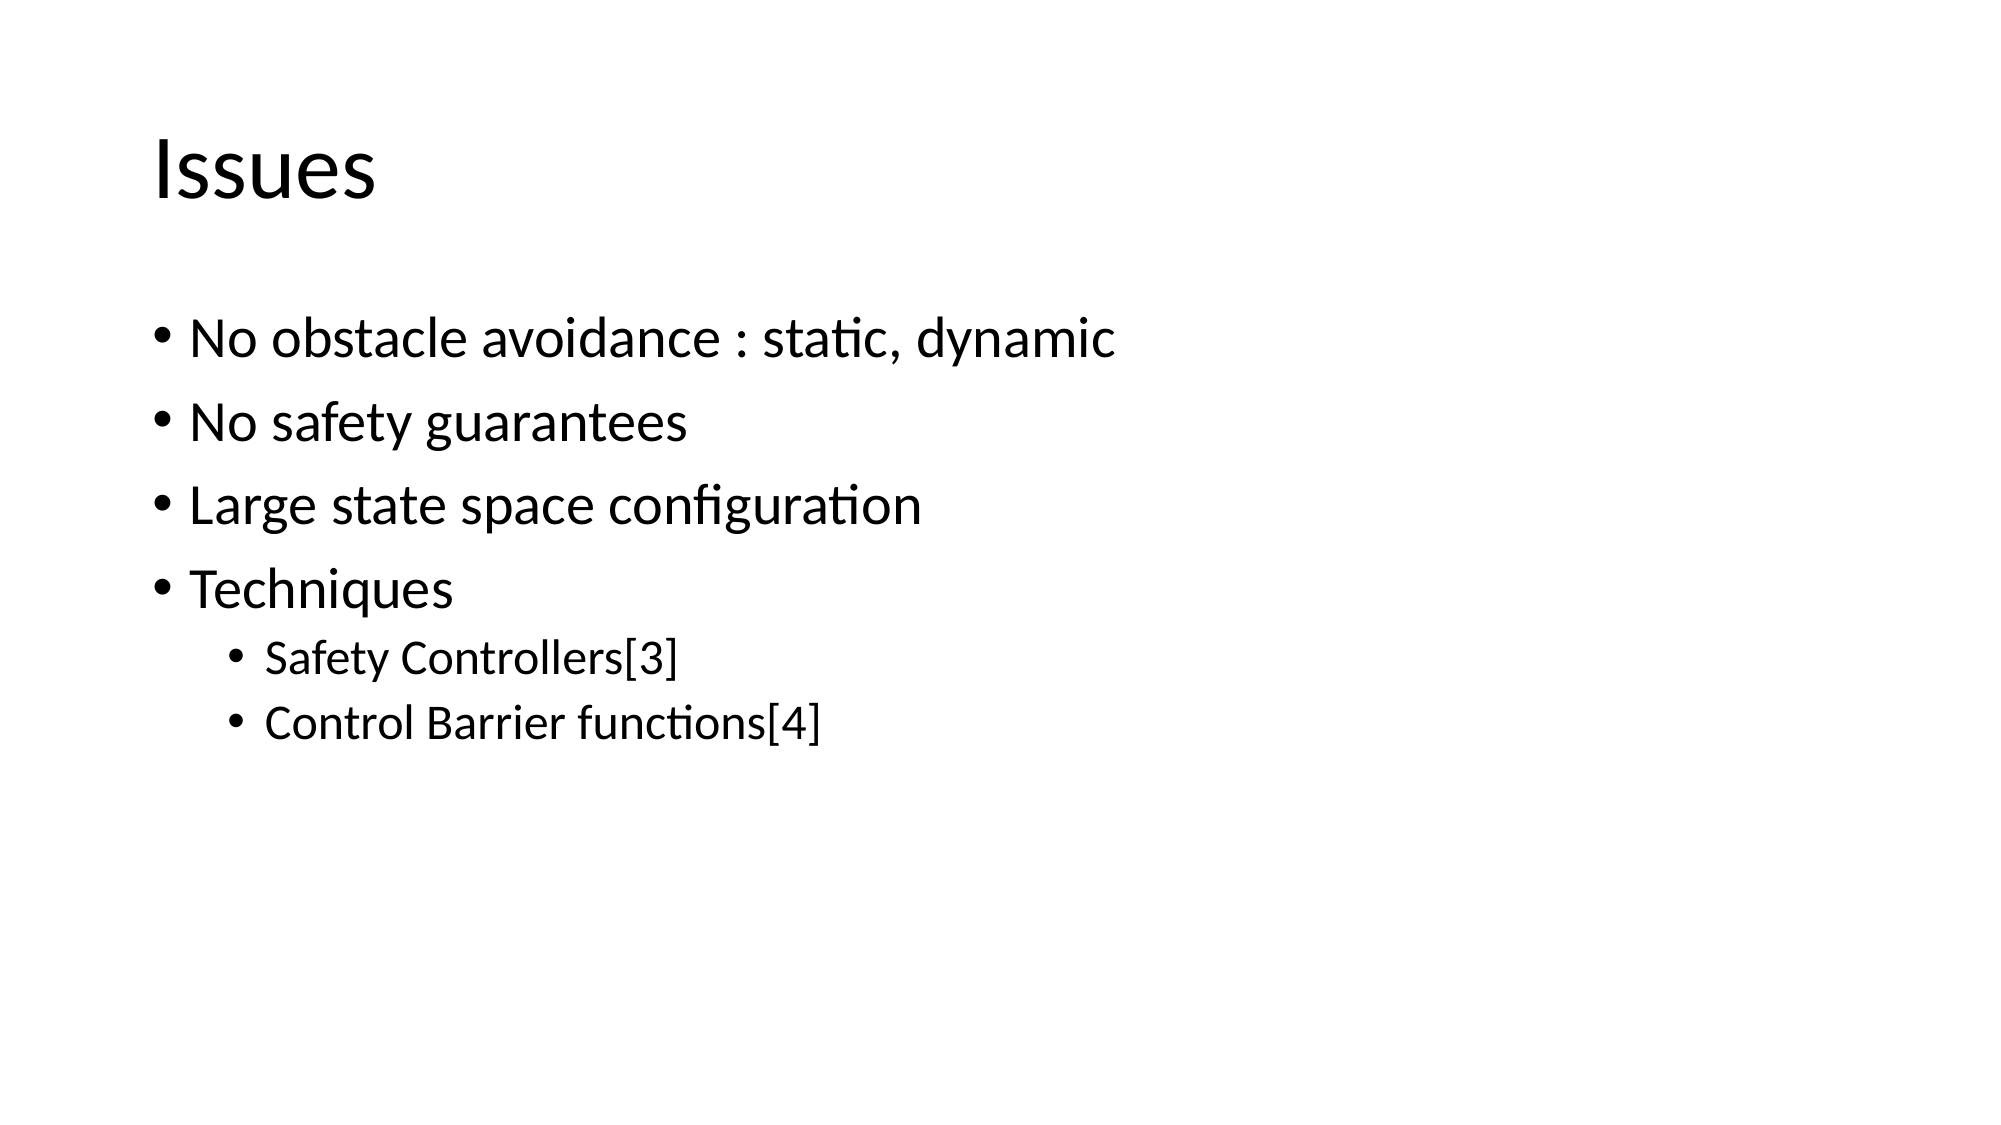

# Issues
No obstacle avoidance : static, dynamic
No safety guarantees
Large state space configuration
Techniques
Safety Controllers[3]
Control Barrier functions[4]